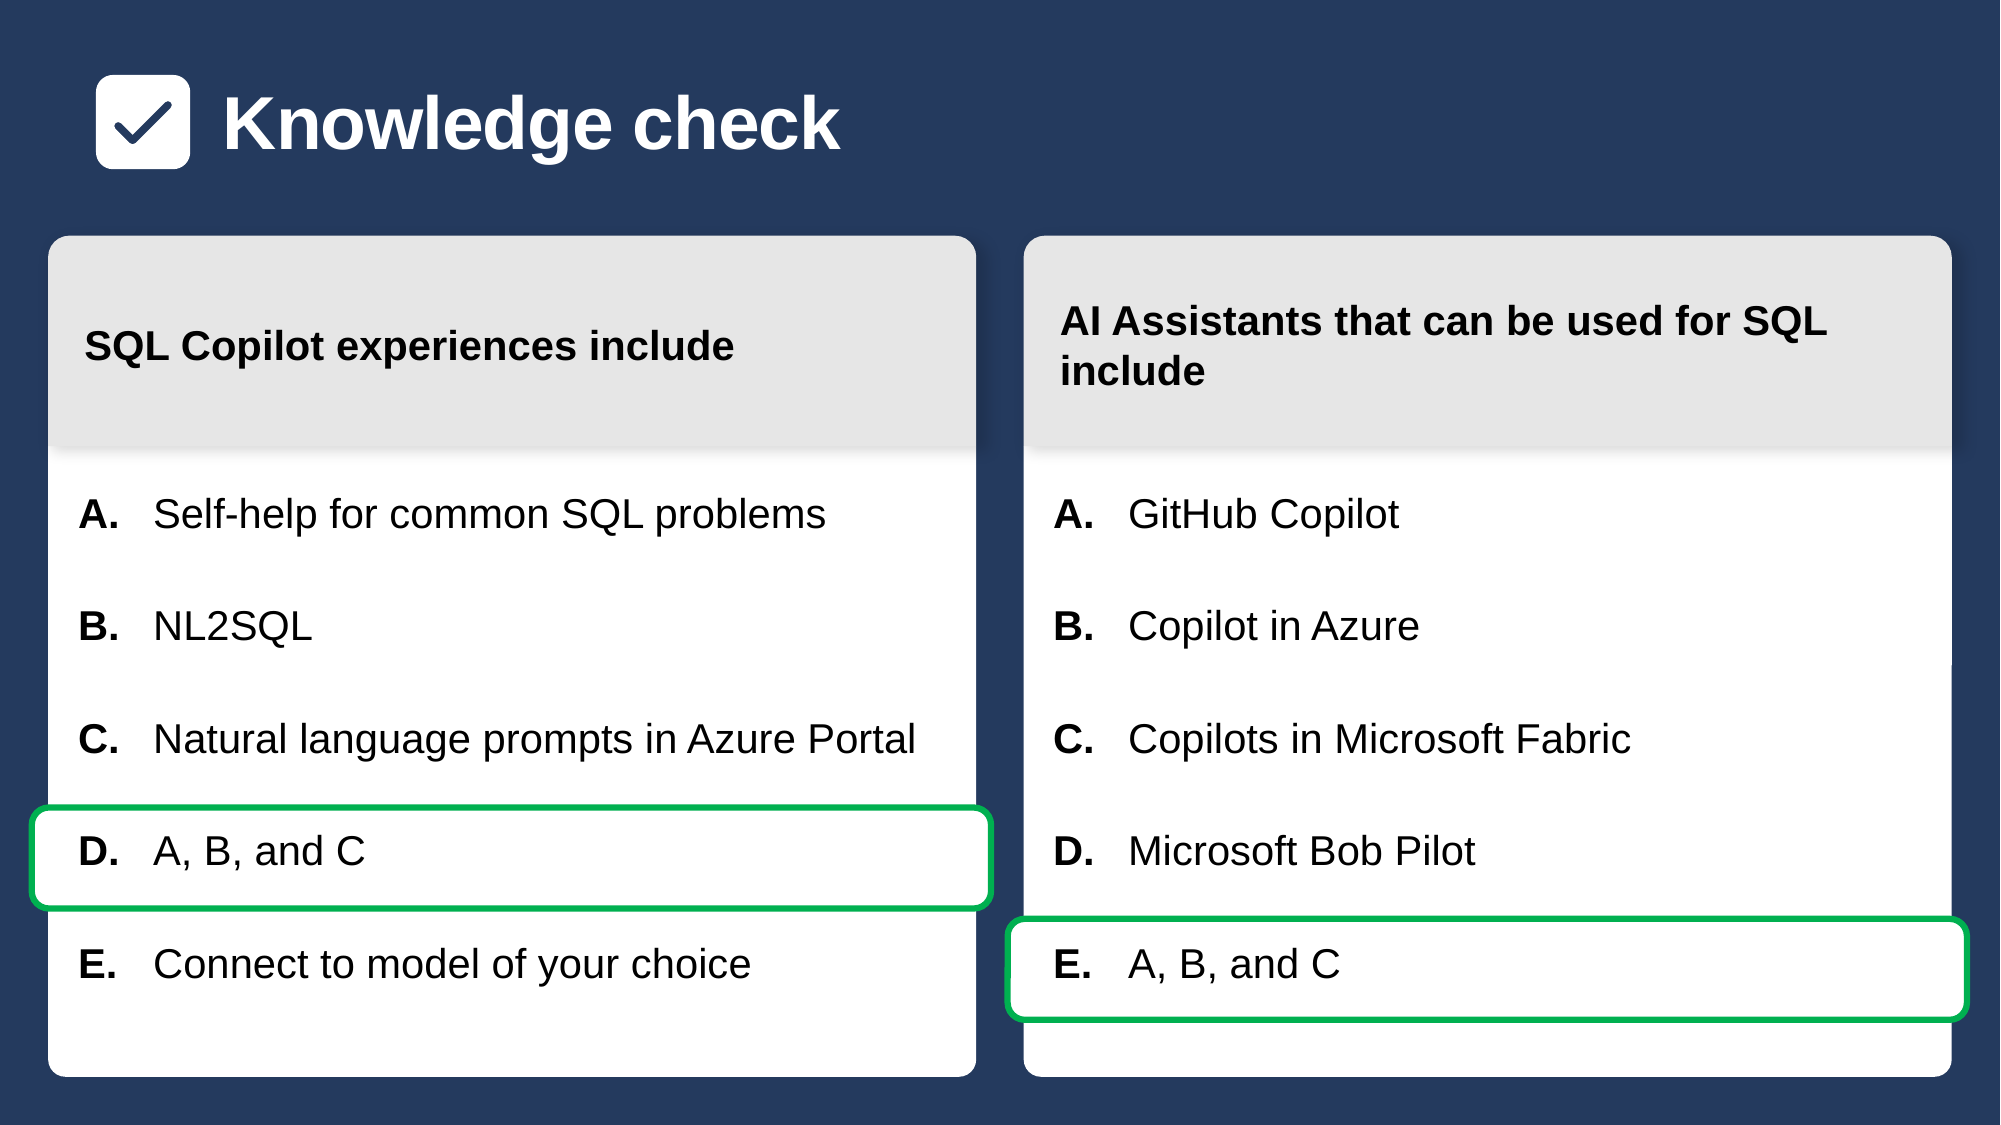

# Knowledge check
SQL Copilot experiences include
AI Assistants that can be used for SQL include

​Self-help for common SQL problems
​NL2SQL
​Natural language prompts in Azure Portal
​A, B, and C
​Connect to model of your choice
​GitHub Copilot
​Copilot in Azure
​Copilots in Microsoft Fabric
​Microsoft Bob Pilot
​A, B, and C